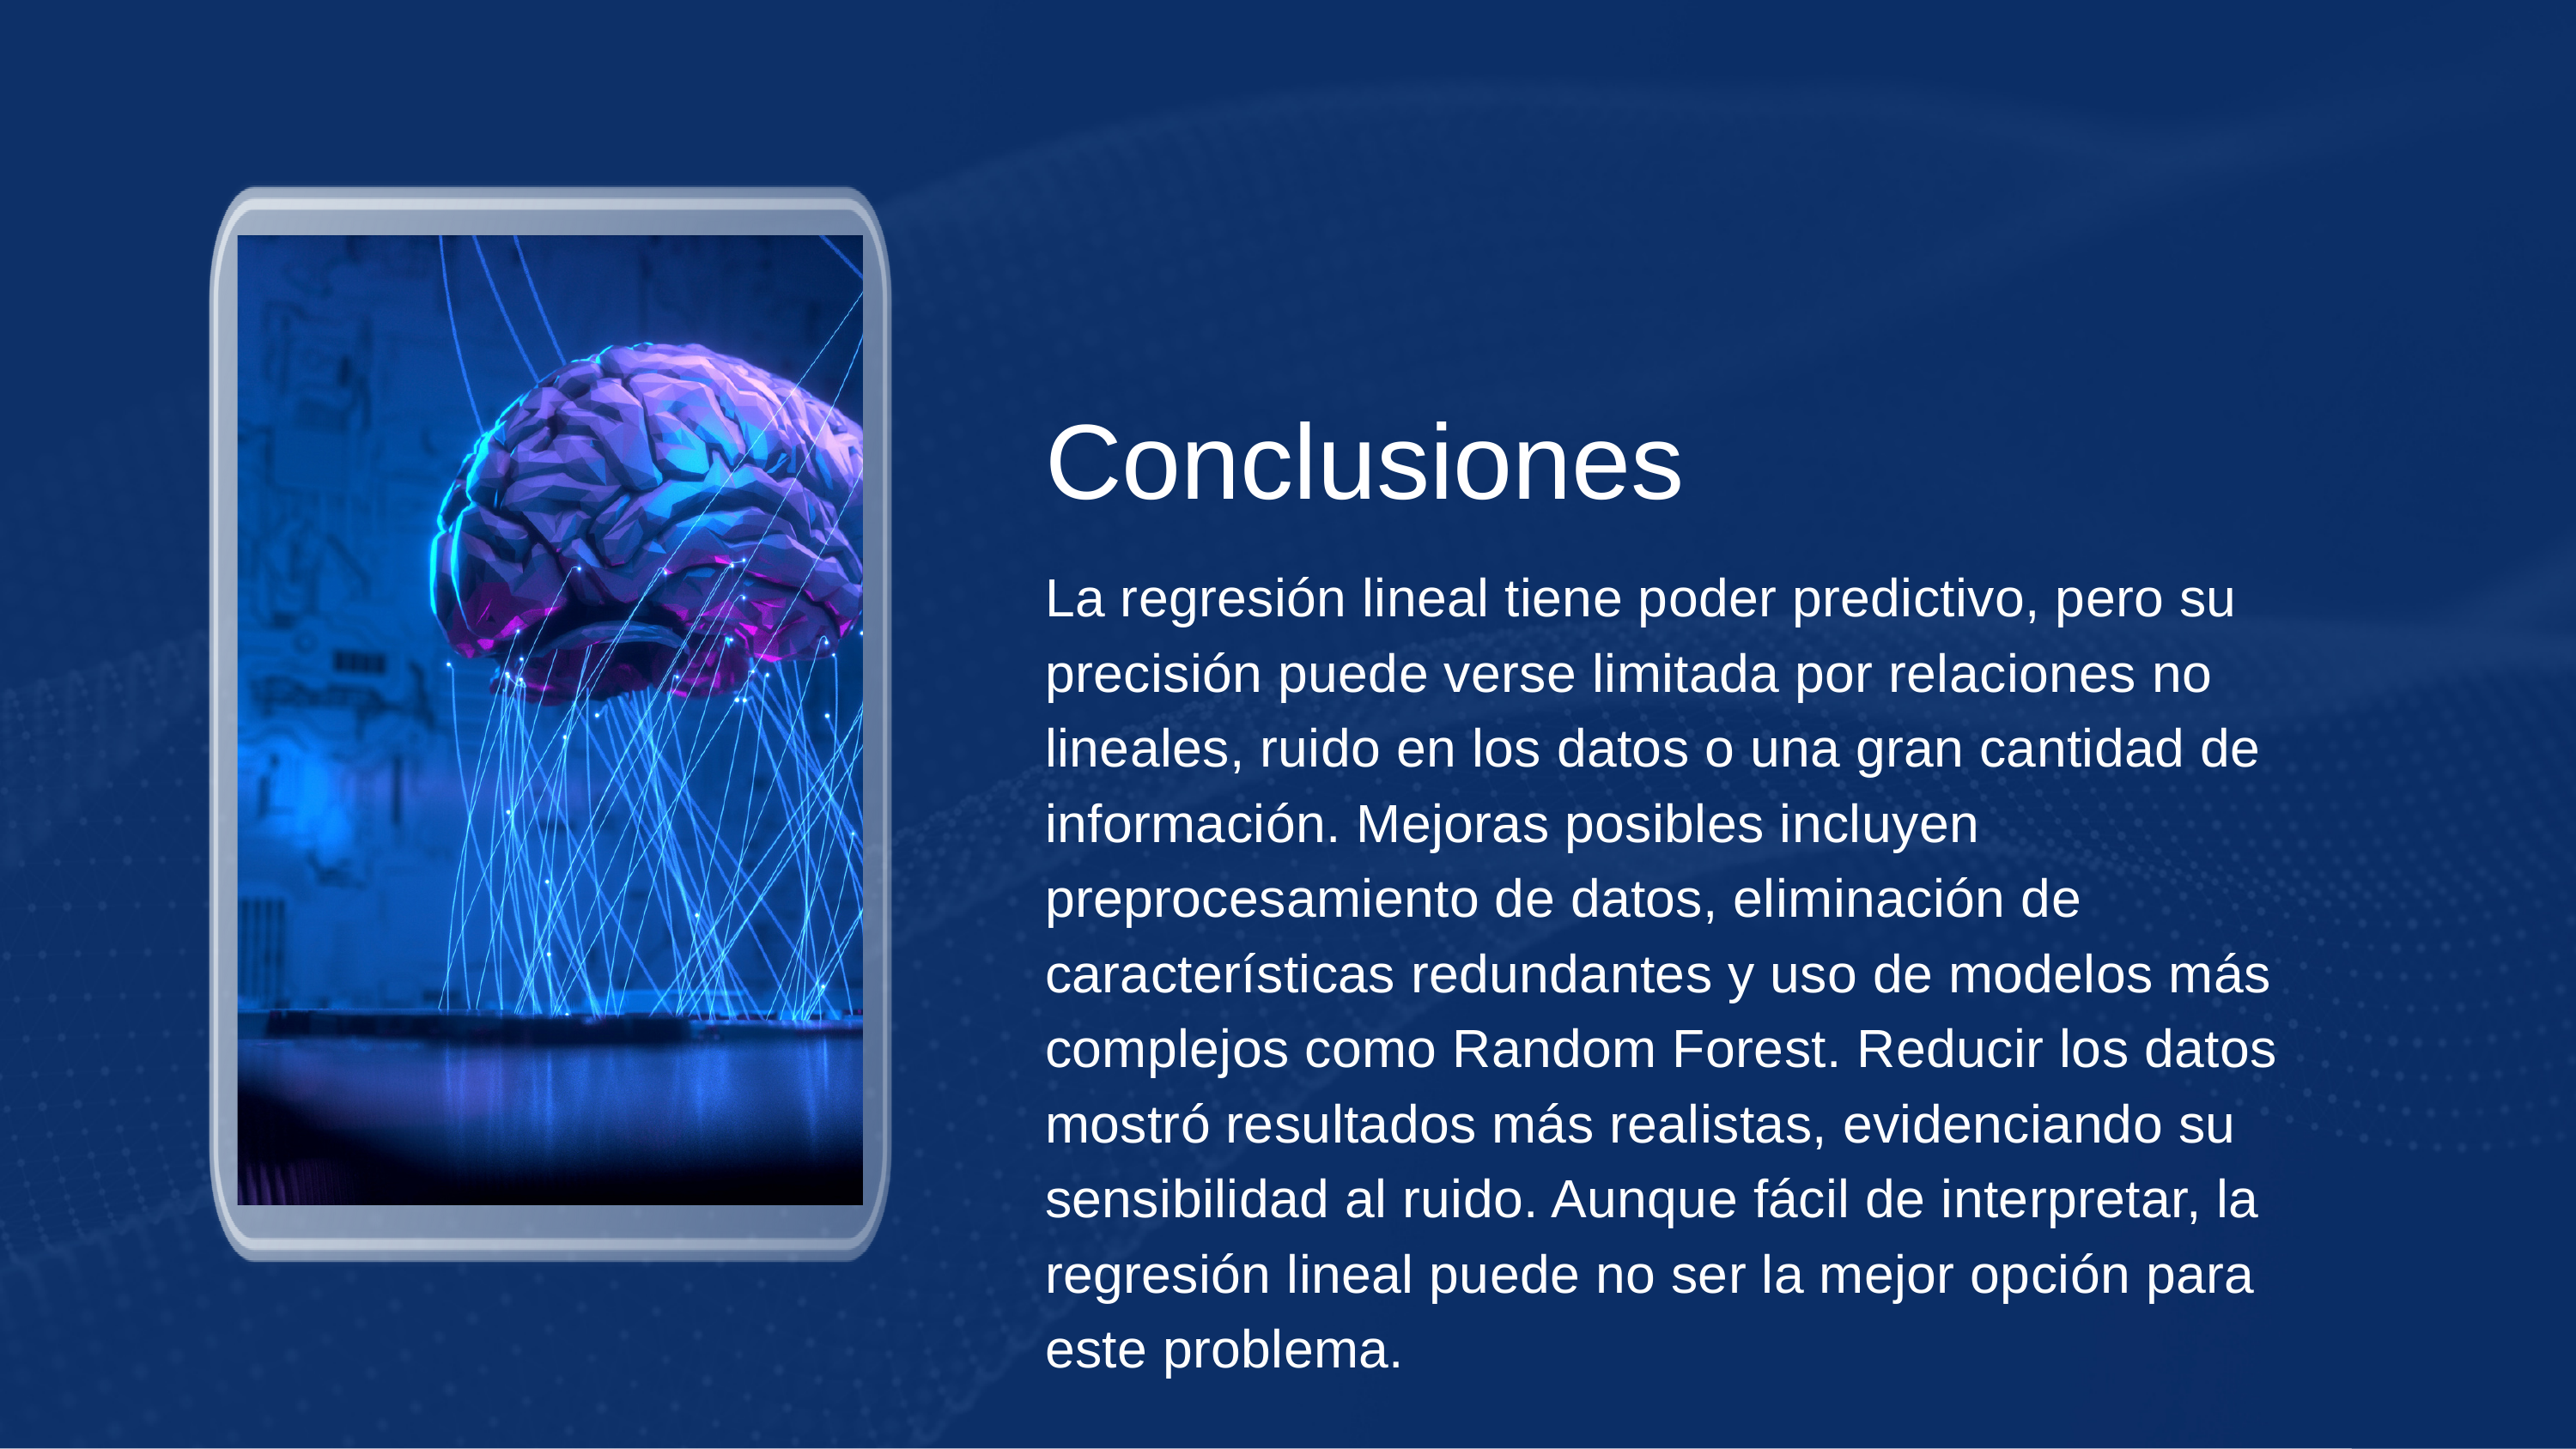

Conclusiones

La regresión lineal tiene poder predictivo, pero su precisión puede verse limitada por relaciones no lineales, ruido en los datos o una gran cantidad de información. Mejoras posibles incluyen preprocesamiento de datos, eliminación de características redundantes y uso de modelos más complejos como Random Forest. Reducir los datos mostró resultados más realistas, evidenciando su sensibilidad al ruido. Aunque fácil de interpretar, la regresión lineal puede no ser la mejor opción para este problema.